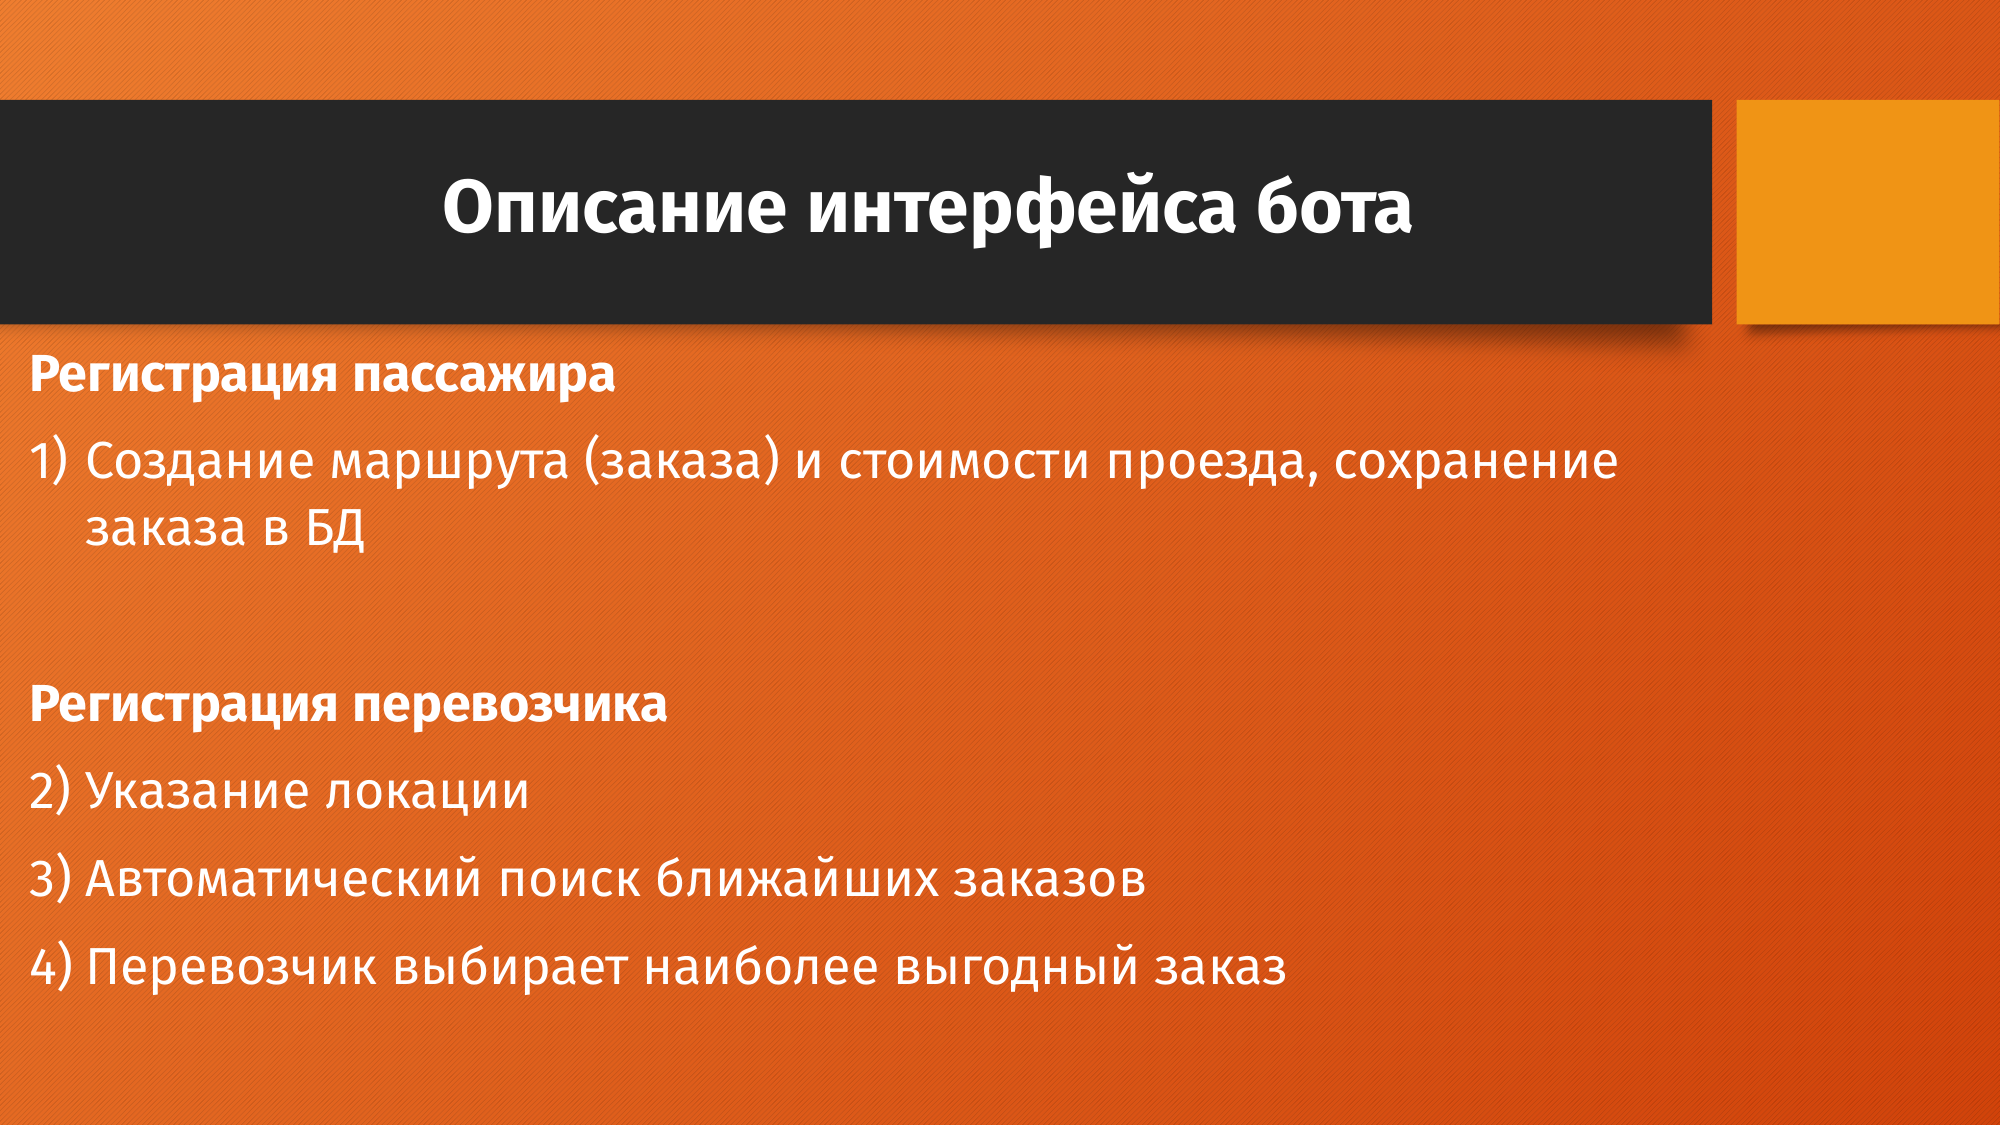

# Описание интерфейса бота
Регистрация пассажира
Создание маршрута (заказа) и стоимости проезда, сохранение заказа в БД

Регистрация перевозчика
Указание локации
Автоматический поиск ближайших заказов
Перевозчик выбирает наиболее выгодный заказ